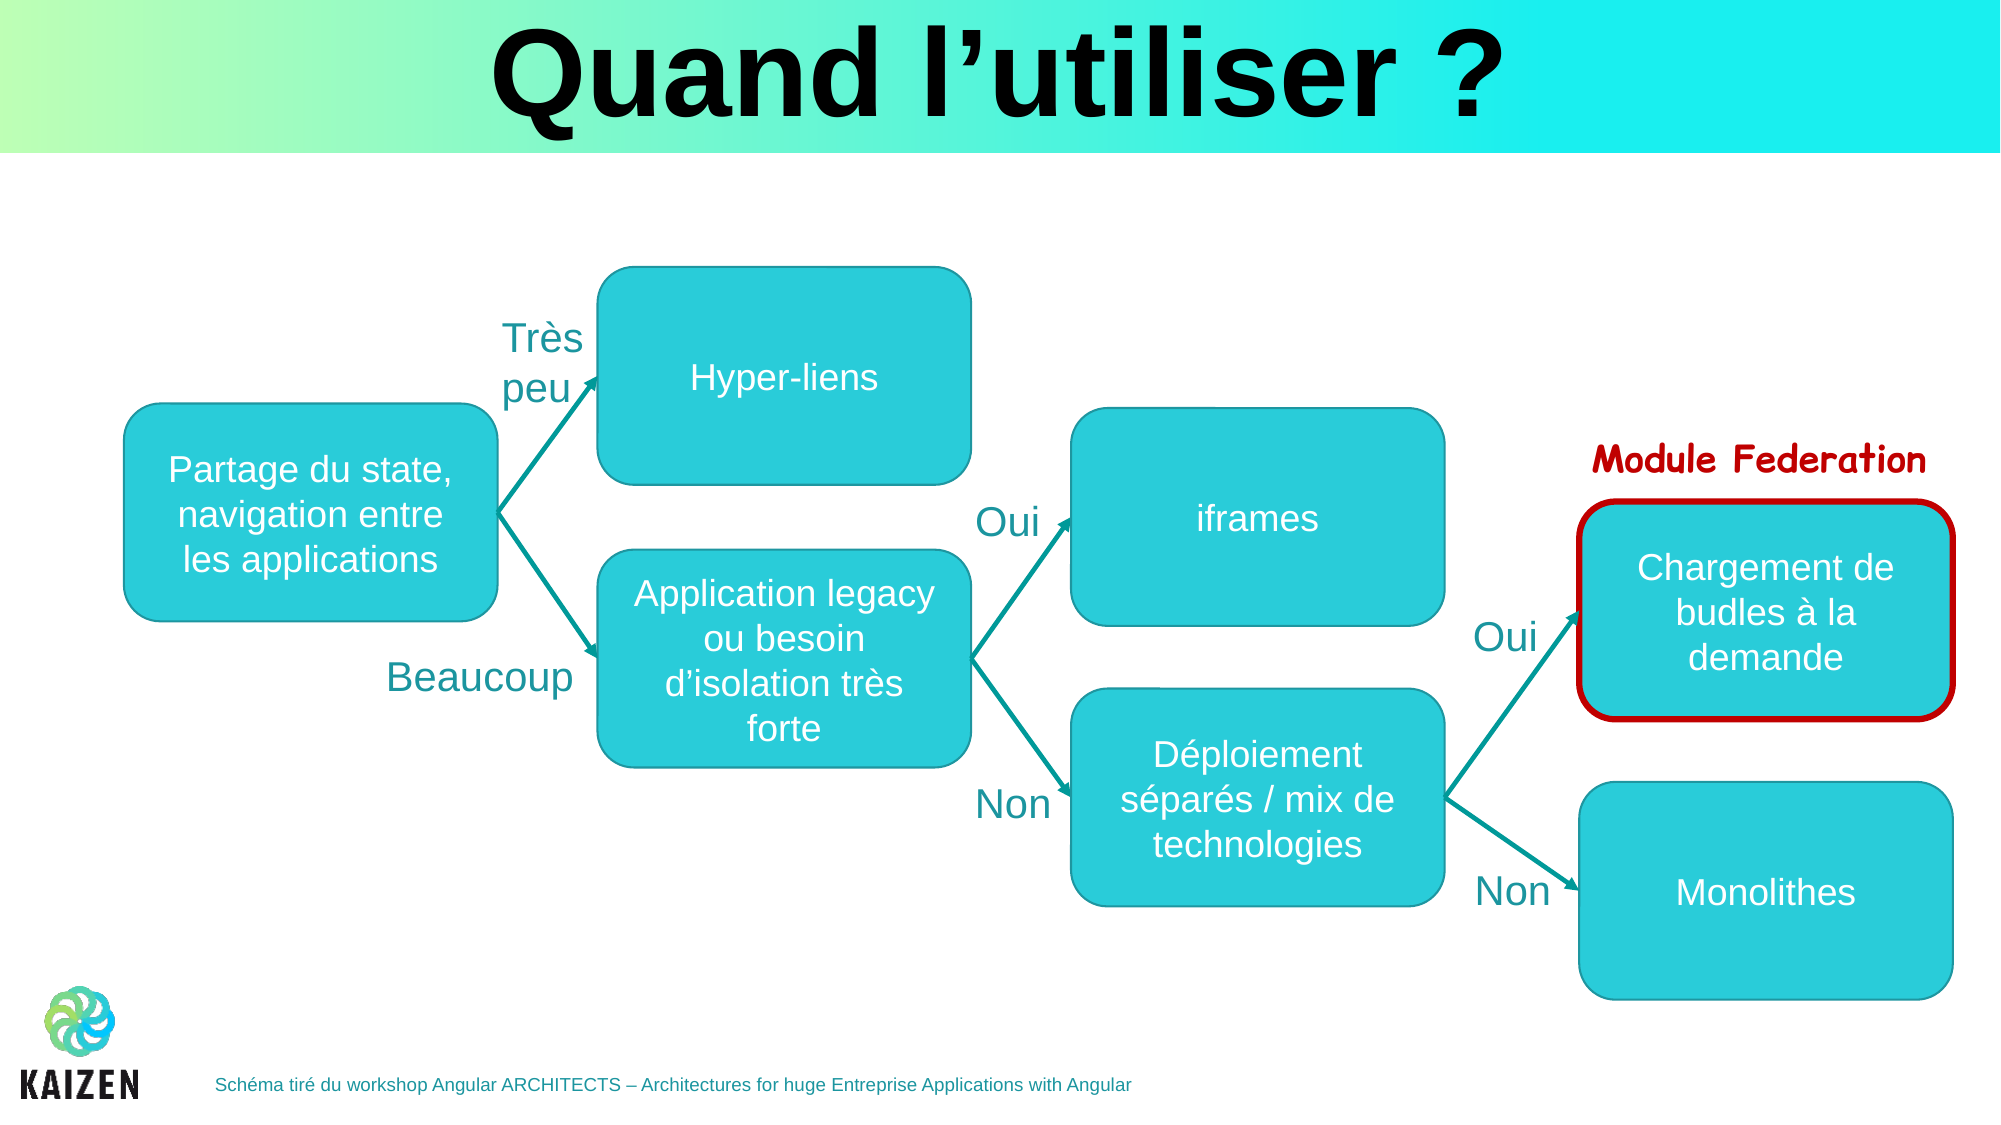

# Quand l’utiliser ?
Hyper-liens
Très peu
Partage du state, navigation entre les applications
iframes
Module Federation
Oui
Chargement de budles à la demande
Application legacy ou besoin d’isolation très forte
Oui
Beaucoup
Déploiement séparés / mix de technologies
Non
Monolithes
Non
Schéma tiré du workshop Angular ARCHITECTS – Architectures for huge Entreprise Applications with Angular